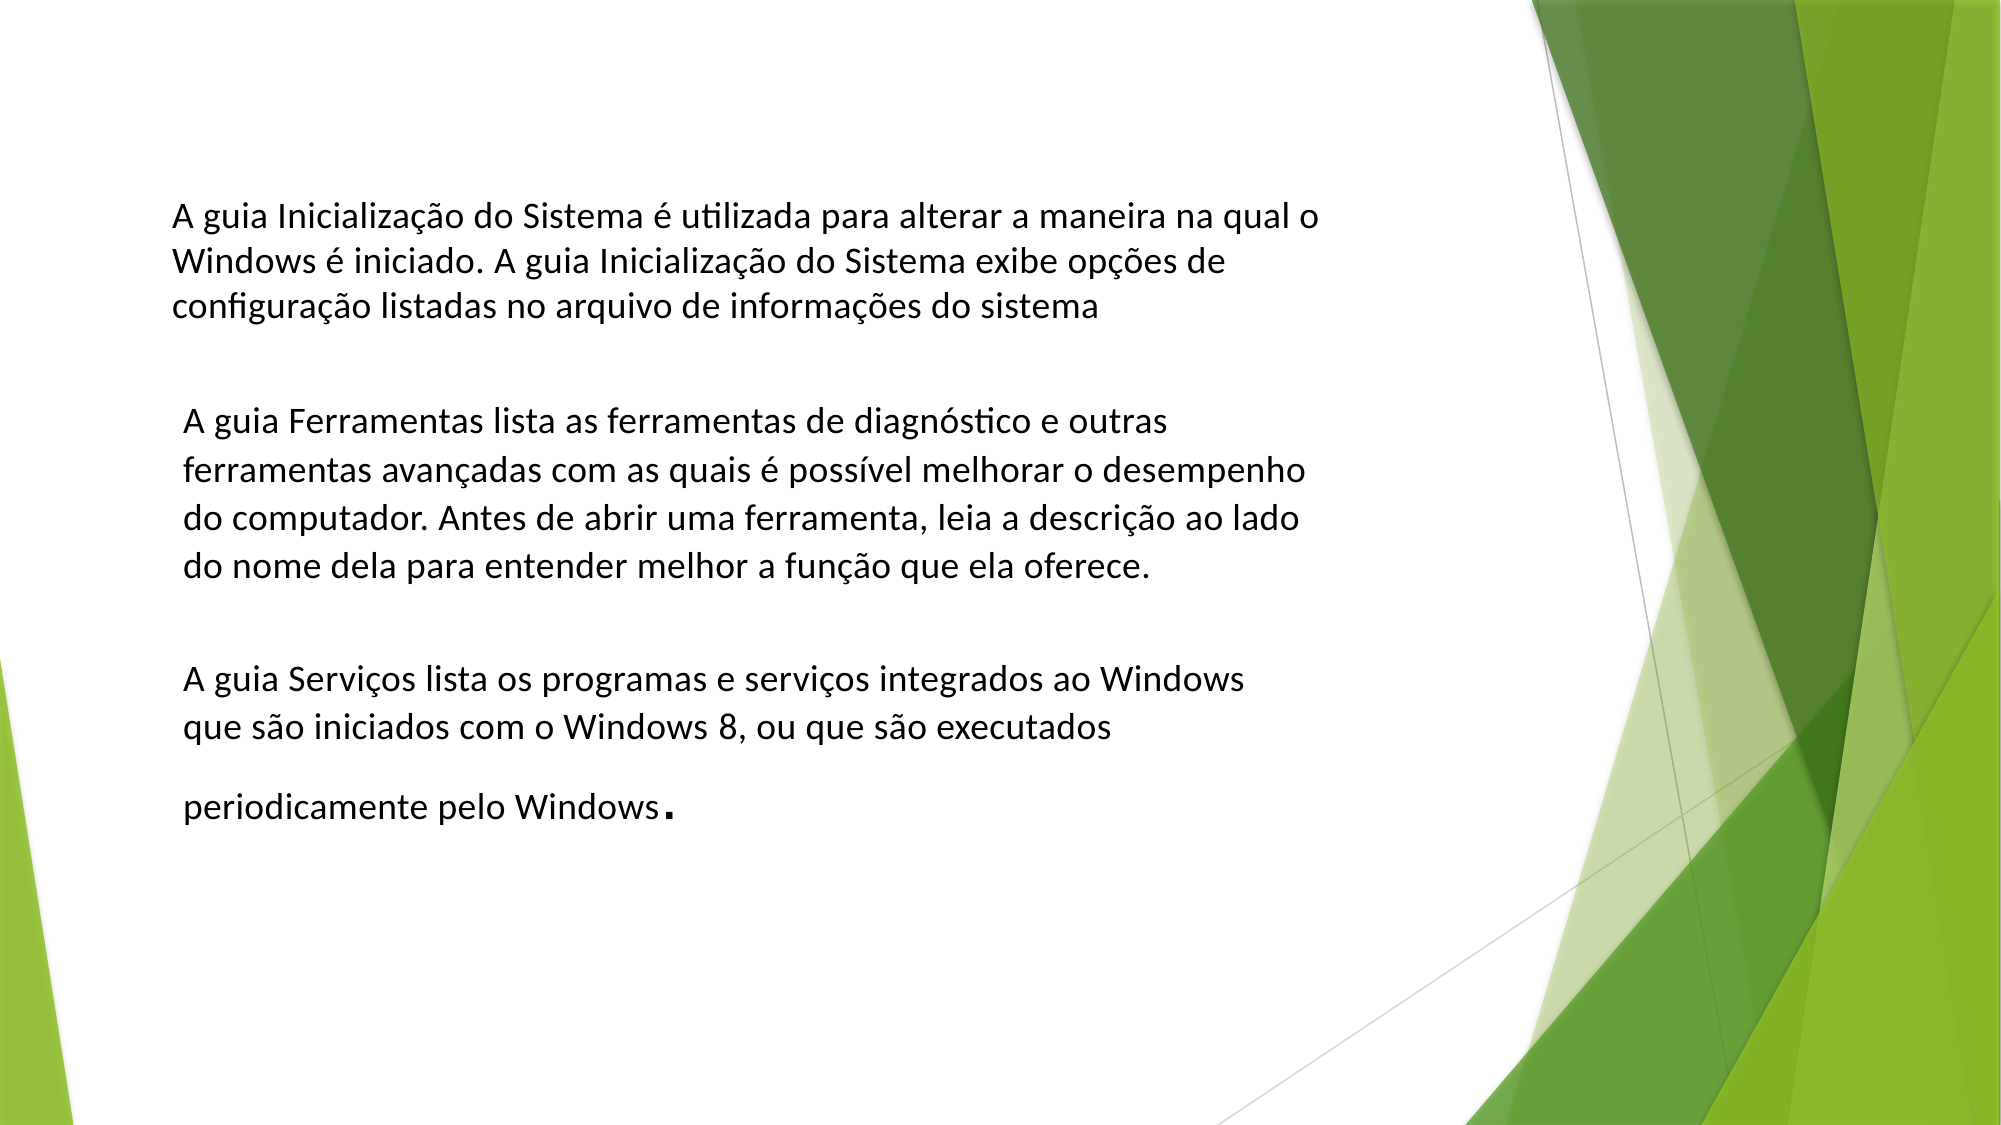

A guia Inicialização do Sistema é utilizada para alterar a maneira na qual o Windows é iniciado. A guia Inicialização do Sistema exibe opções de configuração listadas no arquivo de informações do sistema
A guia Ferramentas lista as ferramentas de diagnóstico e outras ferramentas avançadas com as quais é possível melhorar o desempenho do computador. Antes de abrir uma ferramenta, leia a descrição ao lado do nome dela para entender melhor a função que ela oferece.
A guia Serviços lista os programas e serviços integrados ao Windows que são iniciados com o Windows 8, ou que são executados periodicamente pelo Windows.